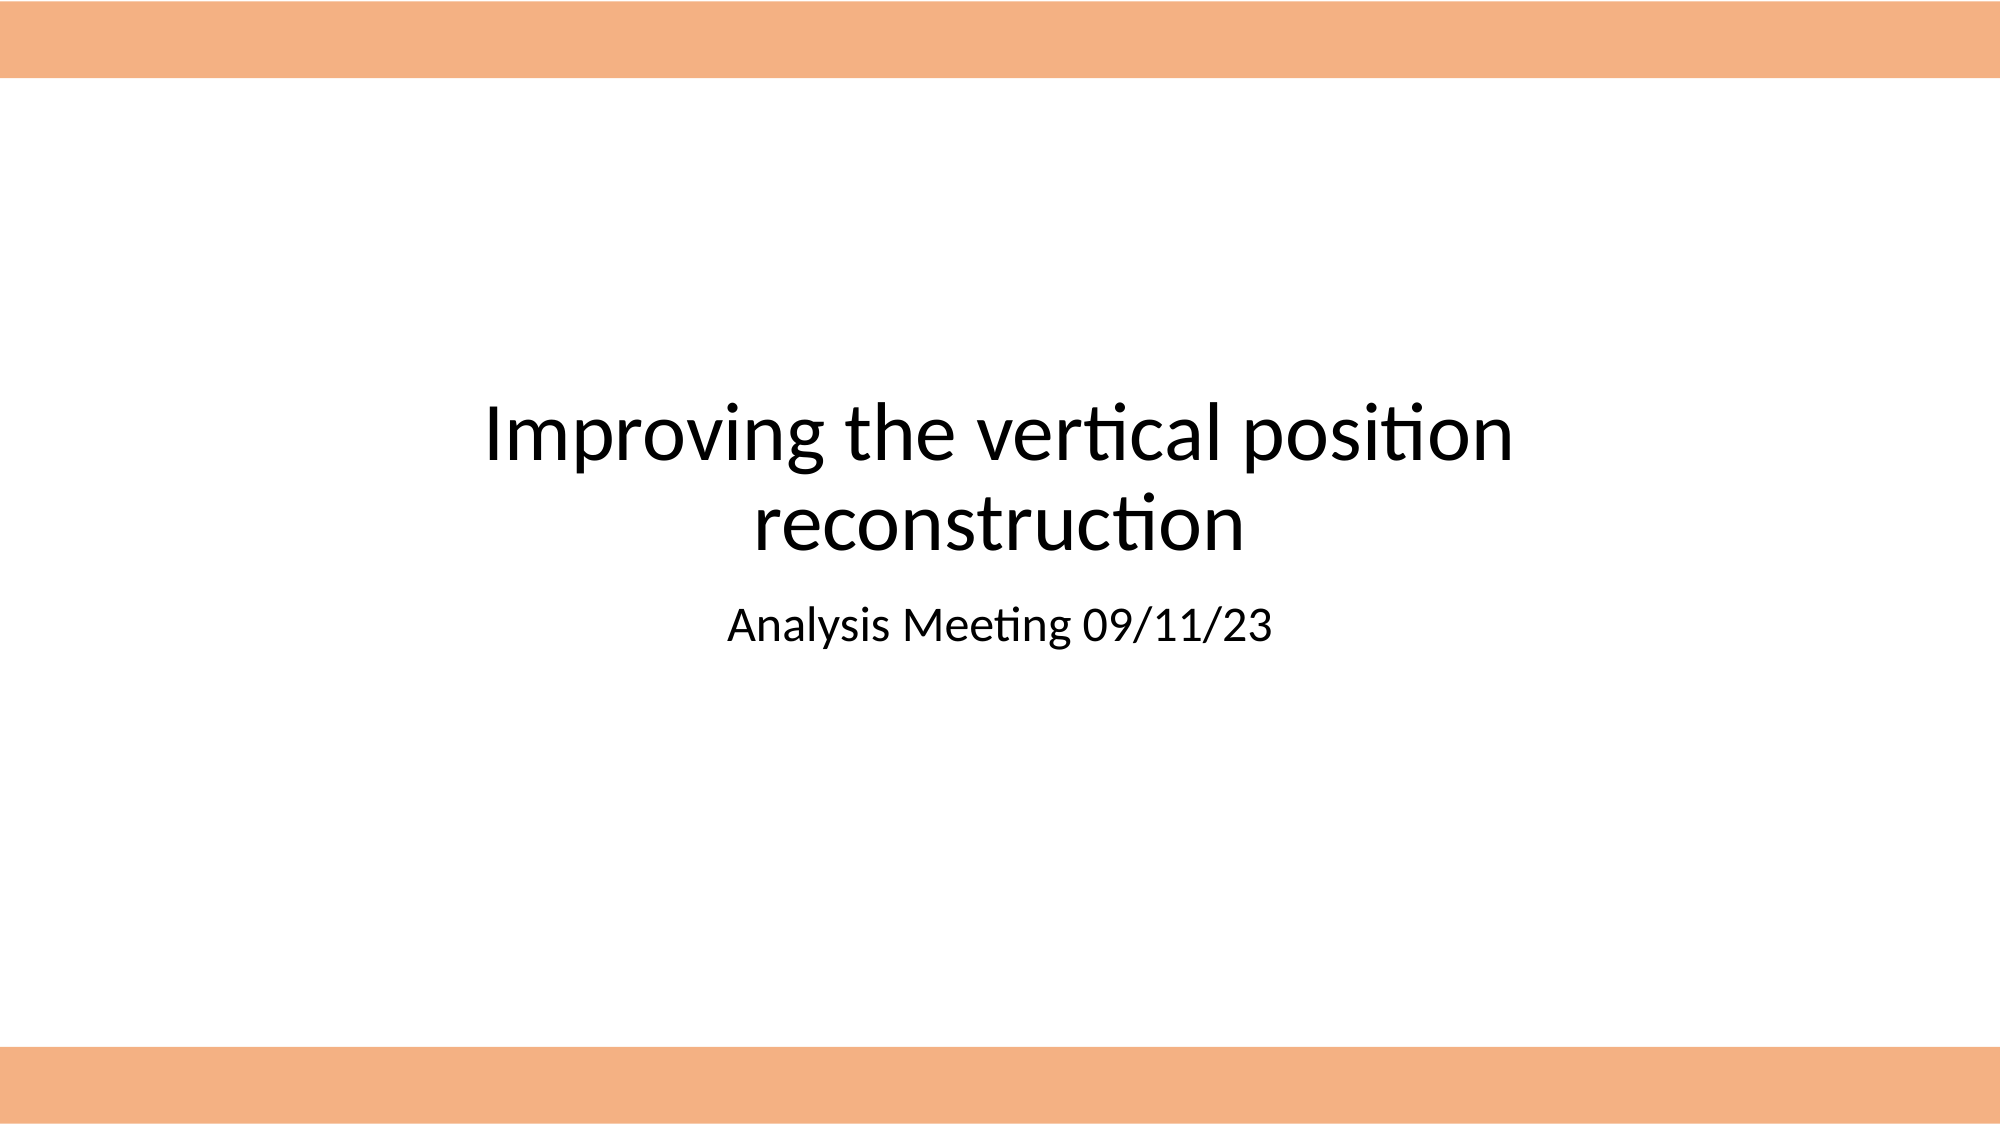

# Improving the vertical position reconstruction
Analysis Meeting 09/11/23